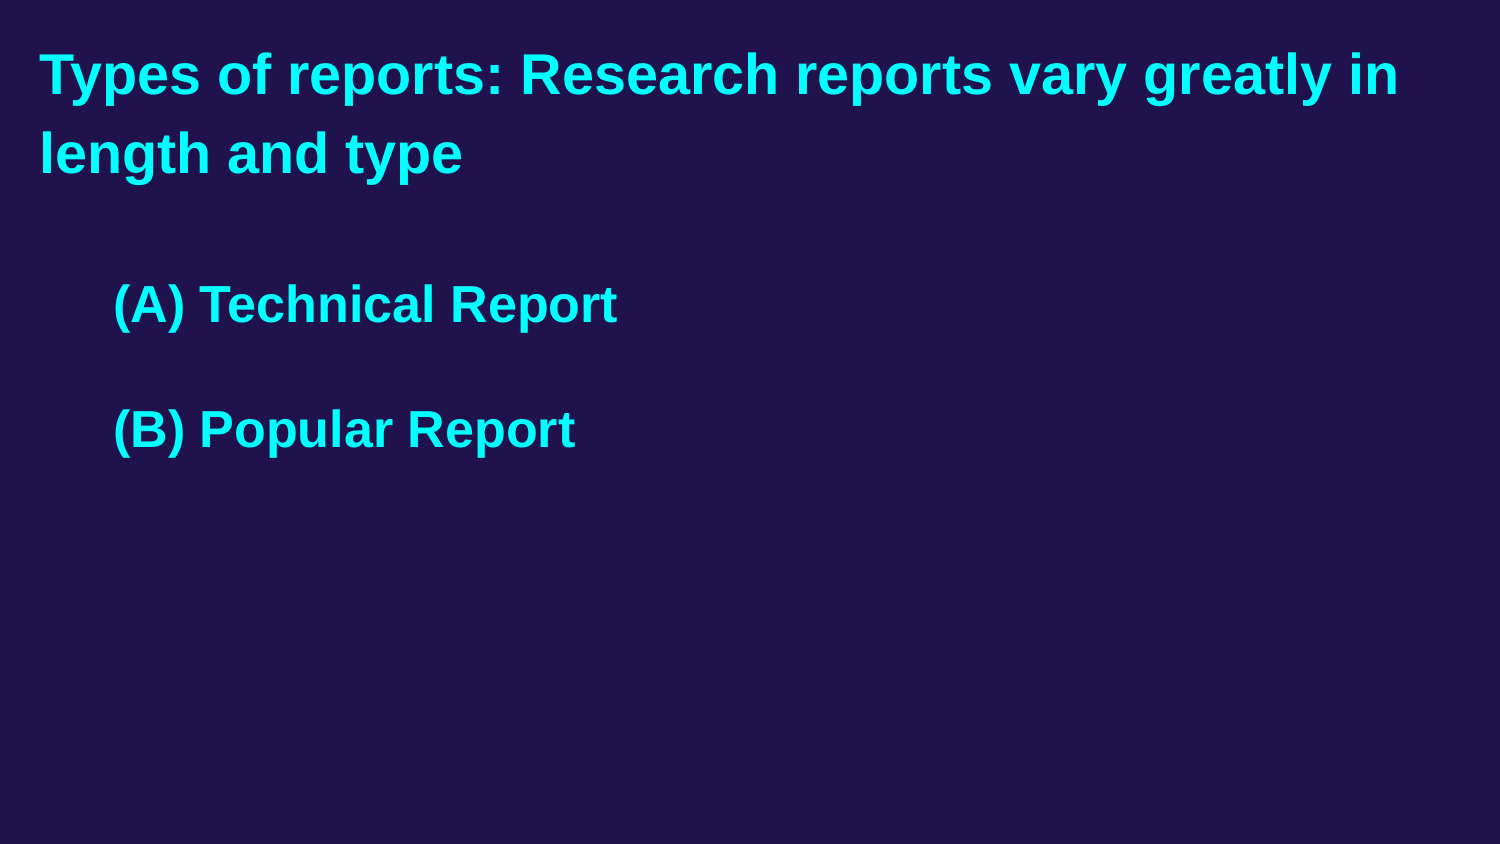

# Types of reports: Research reports vary greatly in length and type
(A) Technical Report

(B) Popular Report